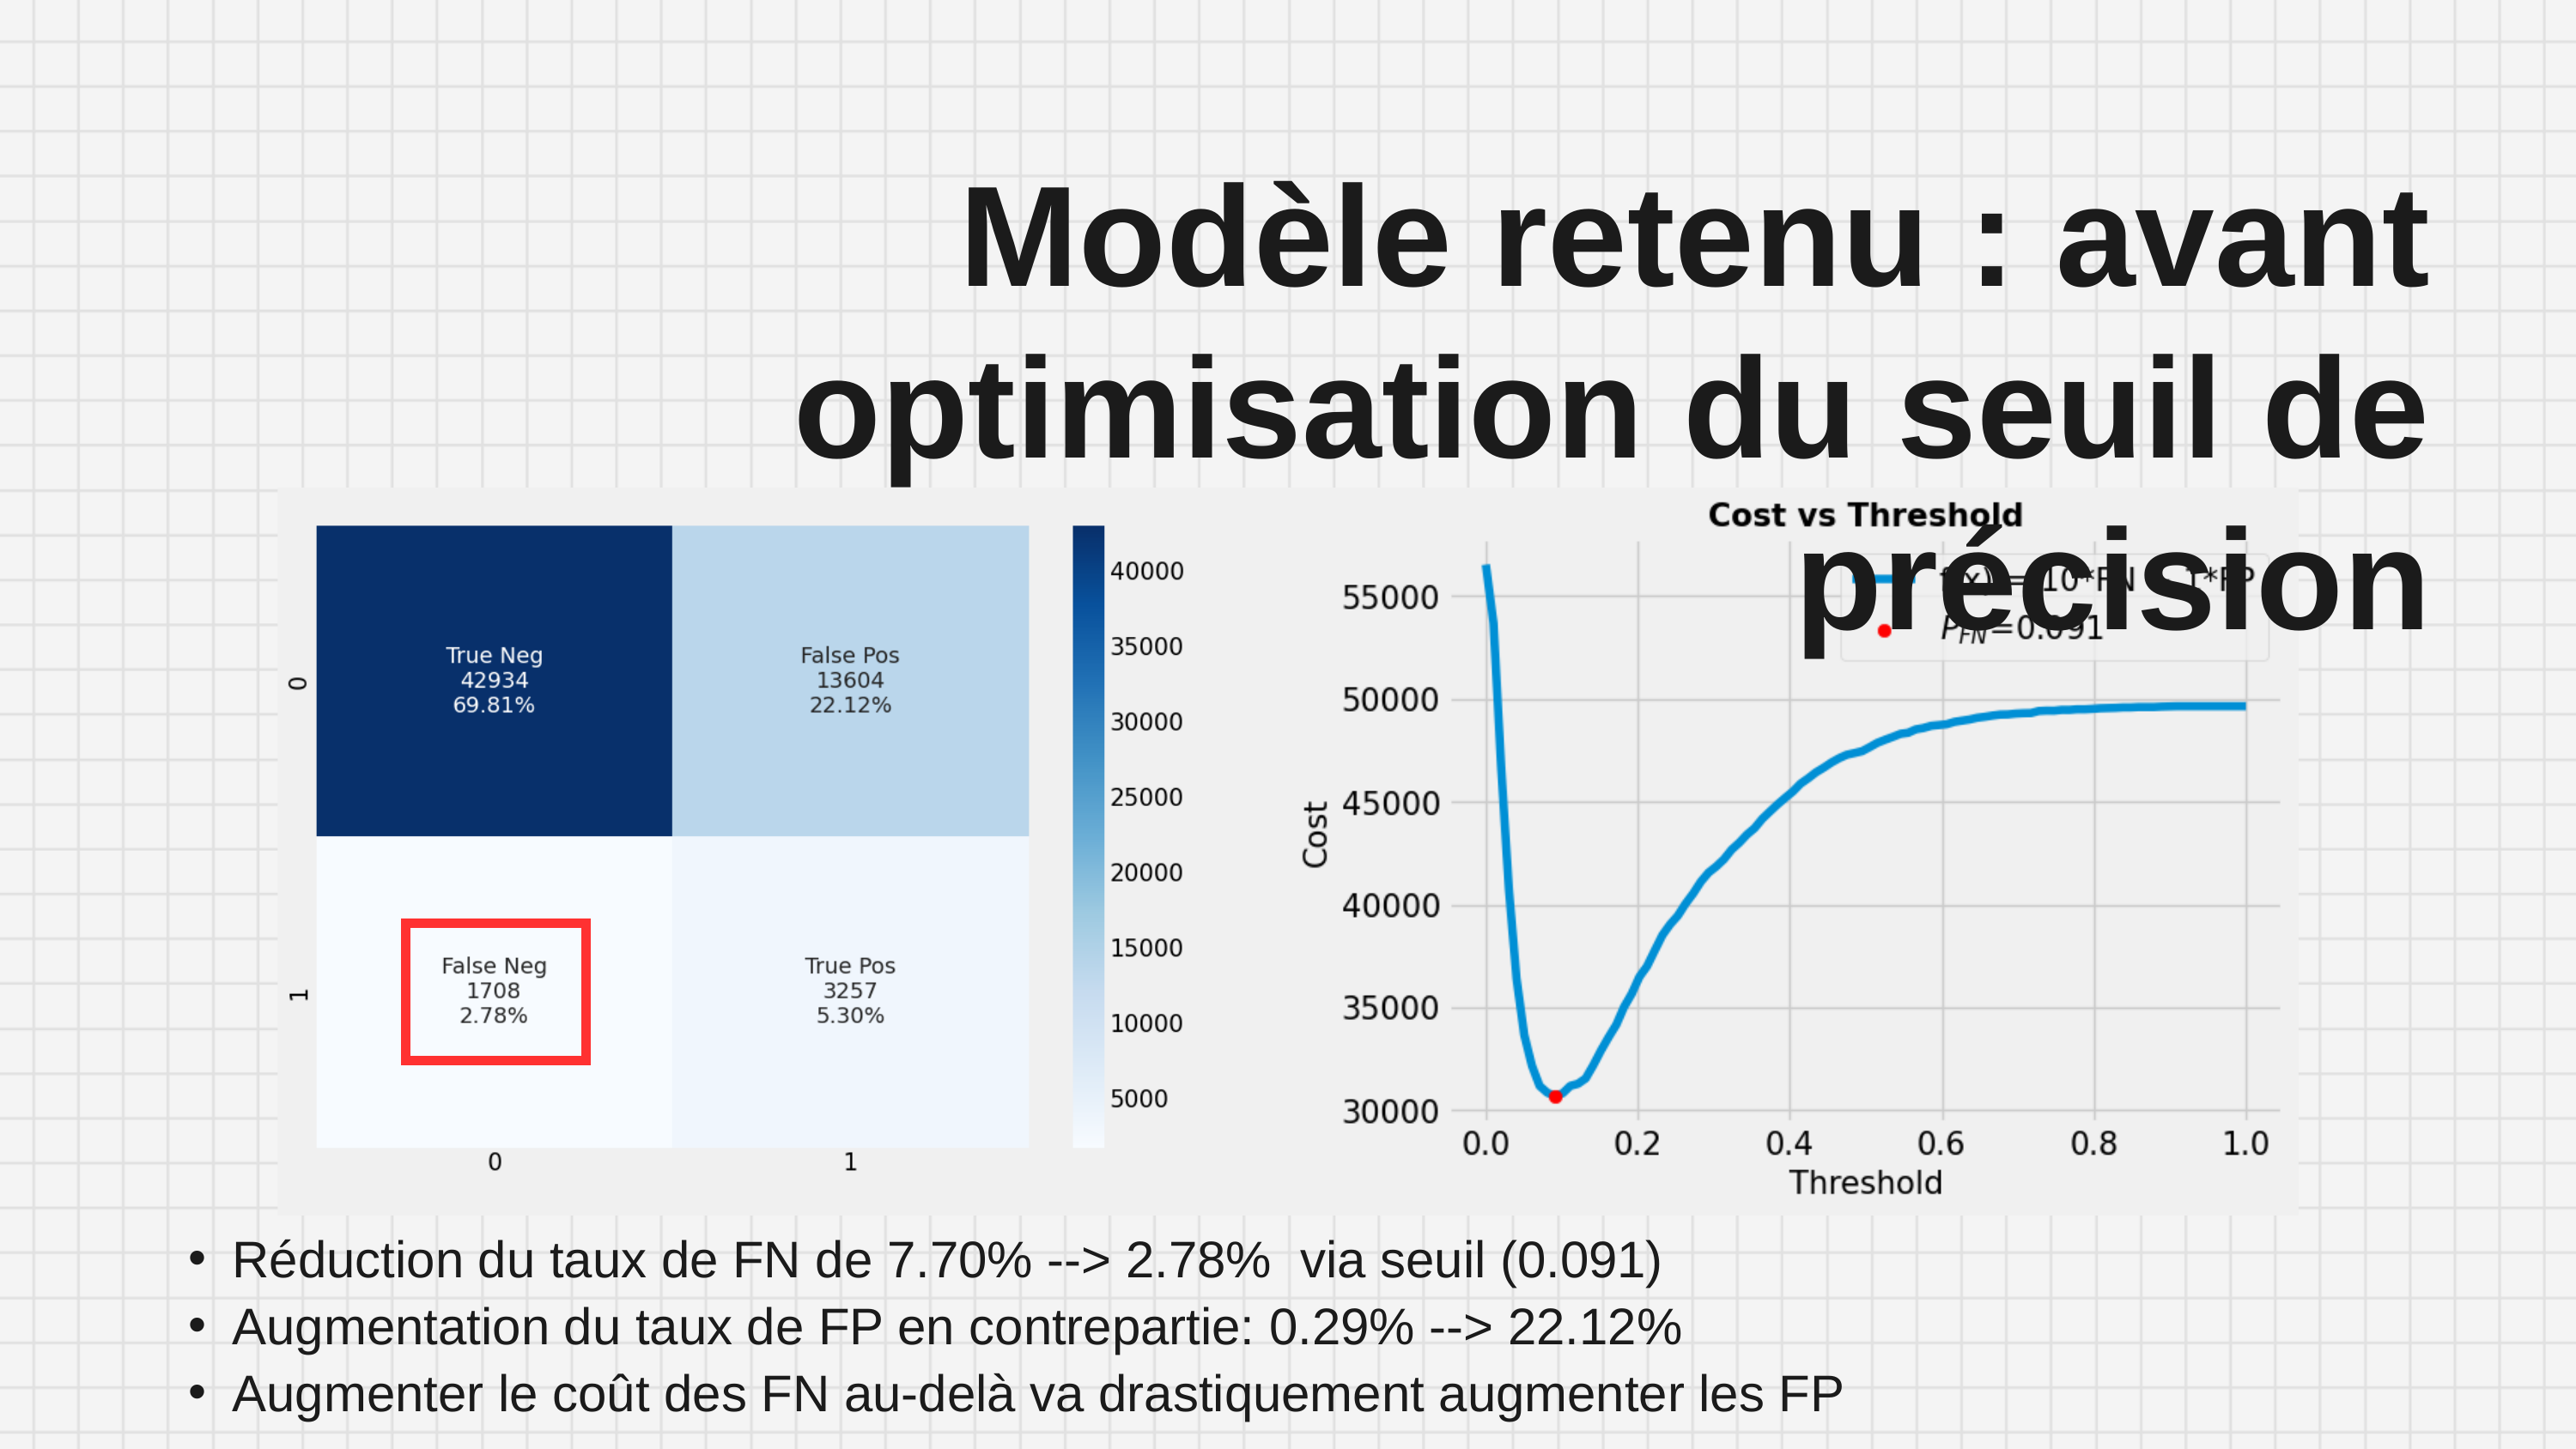

Modèle retenu : avant optimisation du seuil de précision

Réduction du taux de FN de 7.70% --> 2.78%  via seuil (0.091)
Augmentation du taux de FP en contrepartie: 0.29% --> 22.12%
Augmenter le coût des FN au-delà va drastiquement augmenter les FP